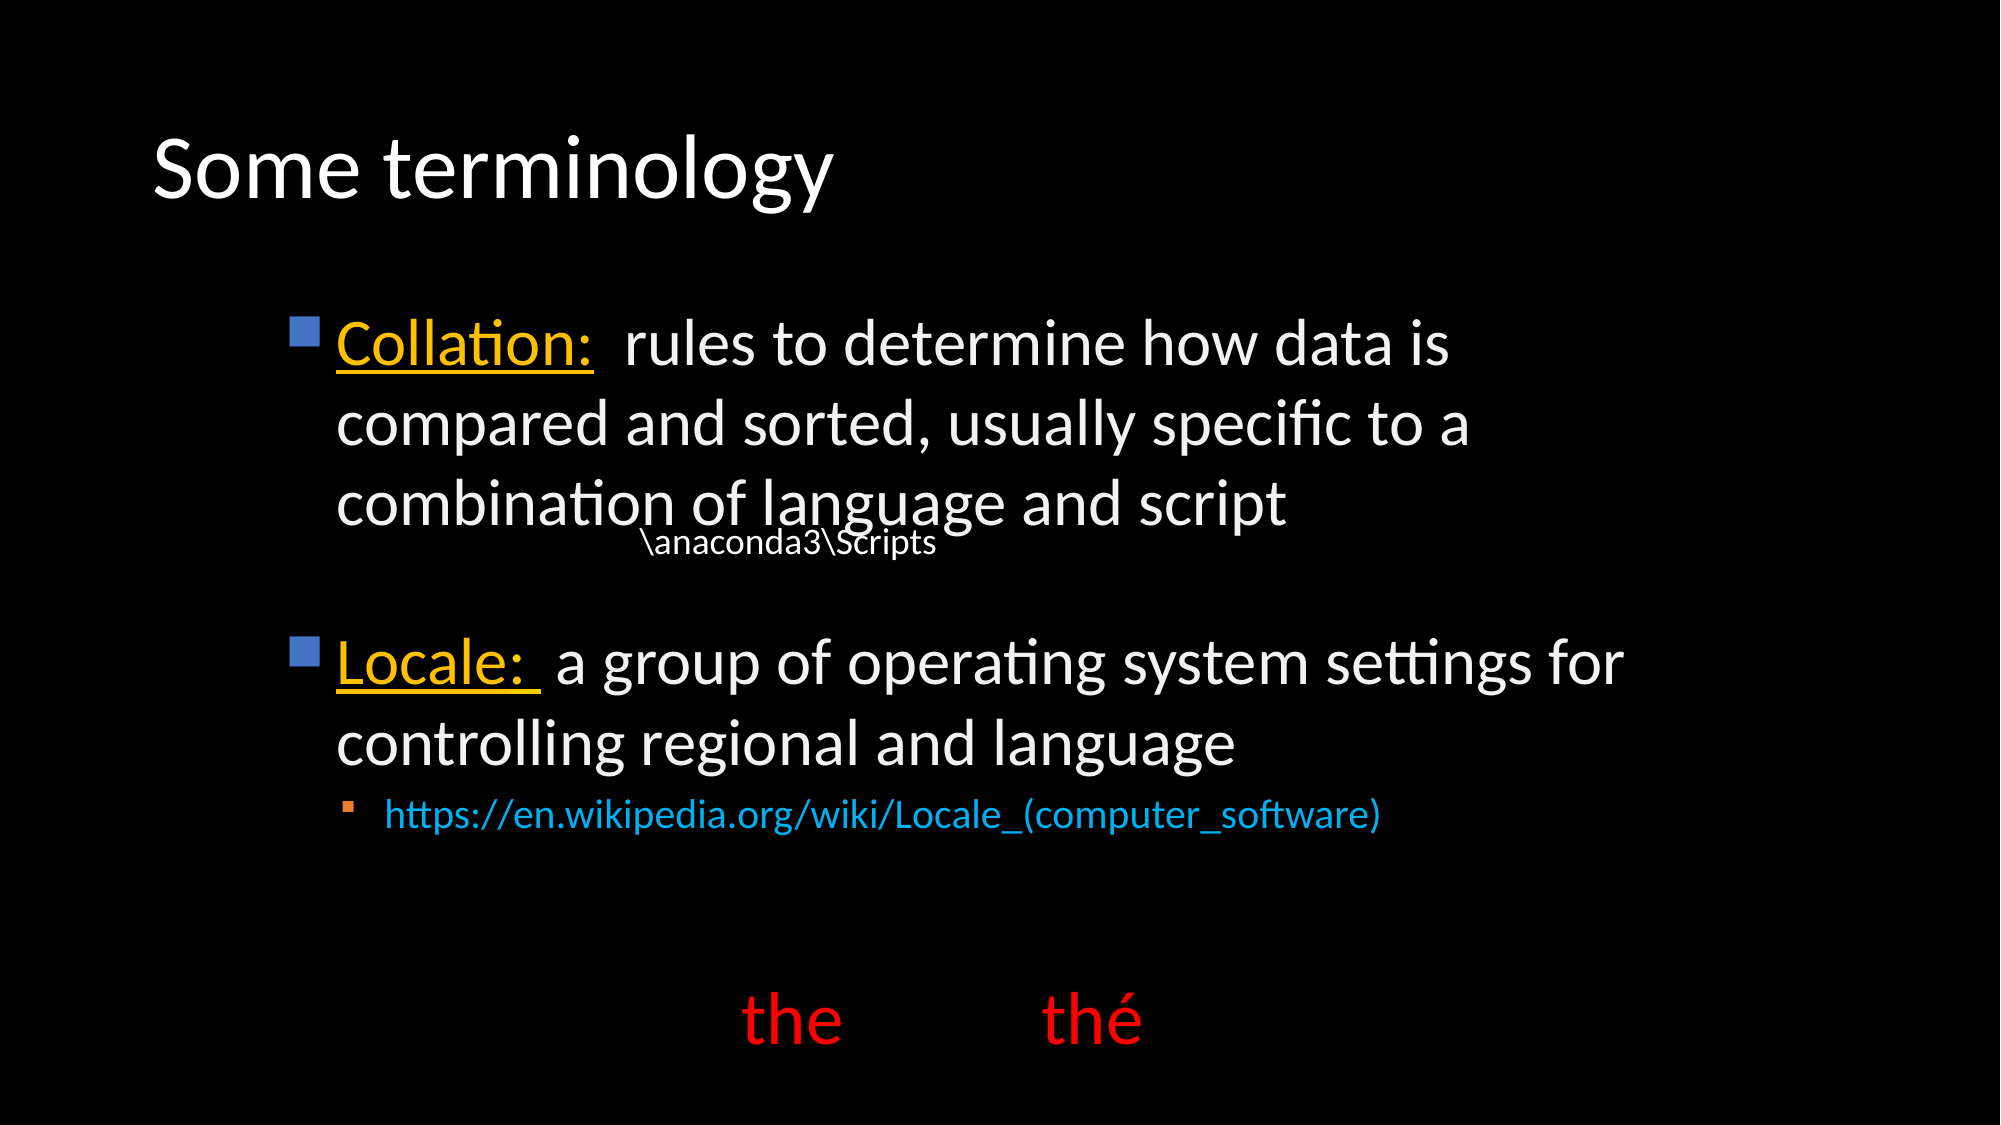

# Some terminology
Collation:  rules to determine how data is compared and sorted, usually specific to a combination of language and script

Locale:  a group of operating system settings for controlling regional and language based behaviors
https://en.wikipedia.org/wiki/Locale_(computer_software)
\anaconda3\Scripts
thé
the